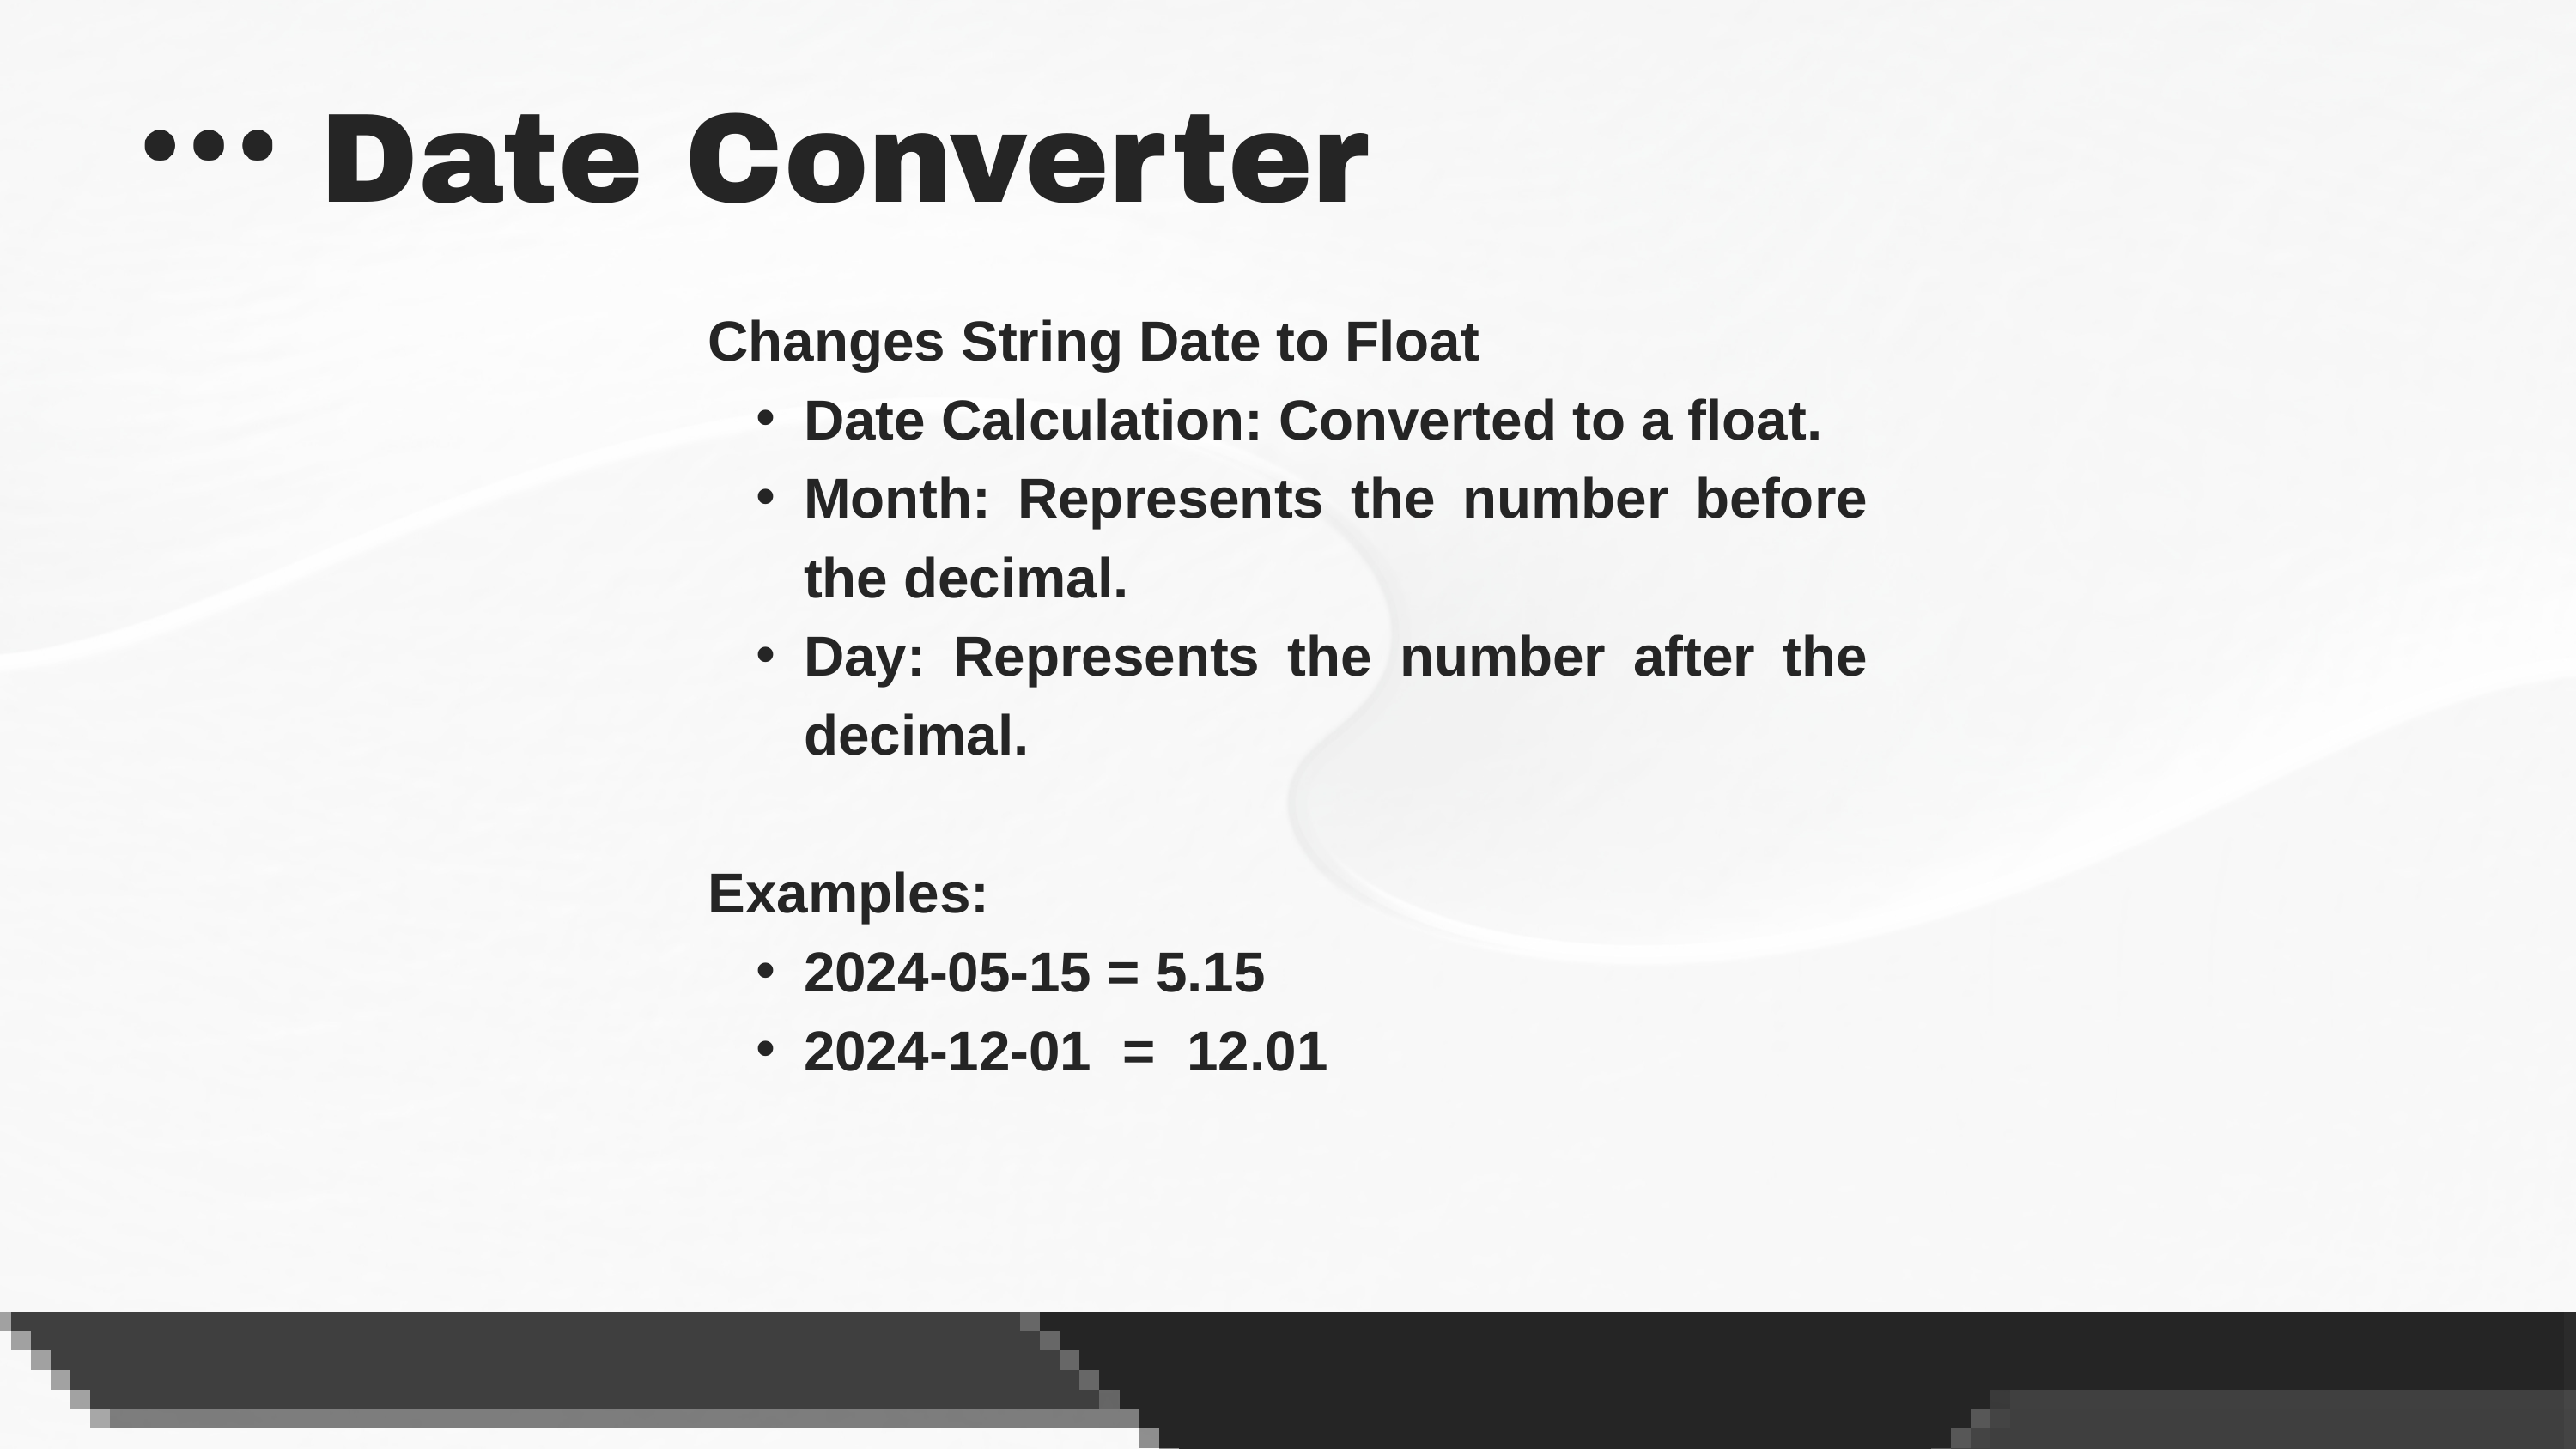

Date Converter

Changes String Date to Float
Date Calculation: Converted to a float.
Month: Represents the number before the decimal.
Day: Represents the number after the decimal.

Examples:
2024-05-15 = 5.15
2024-12-01  =  12.01